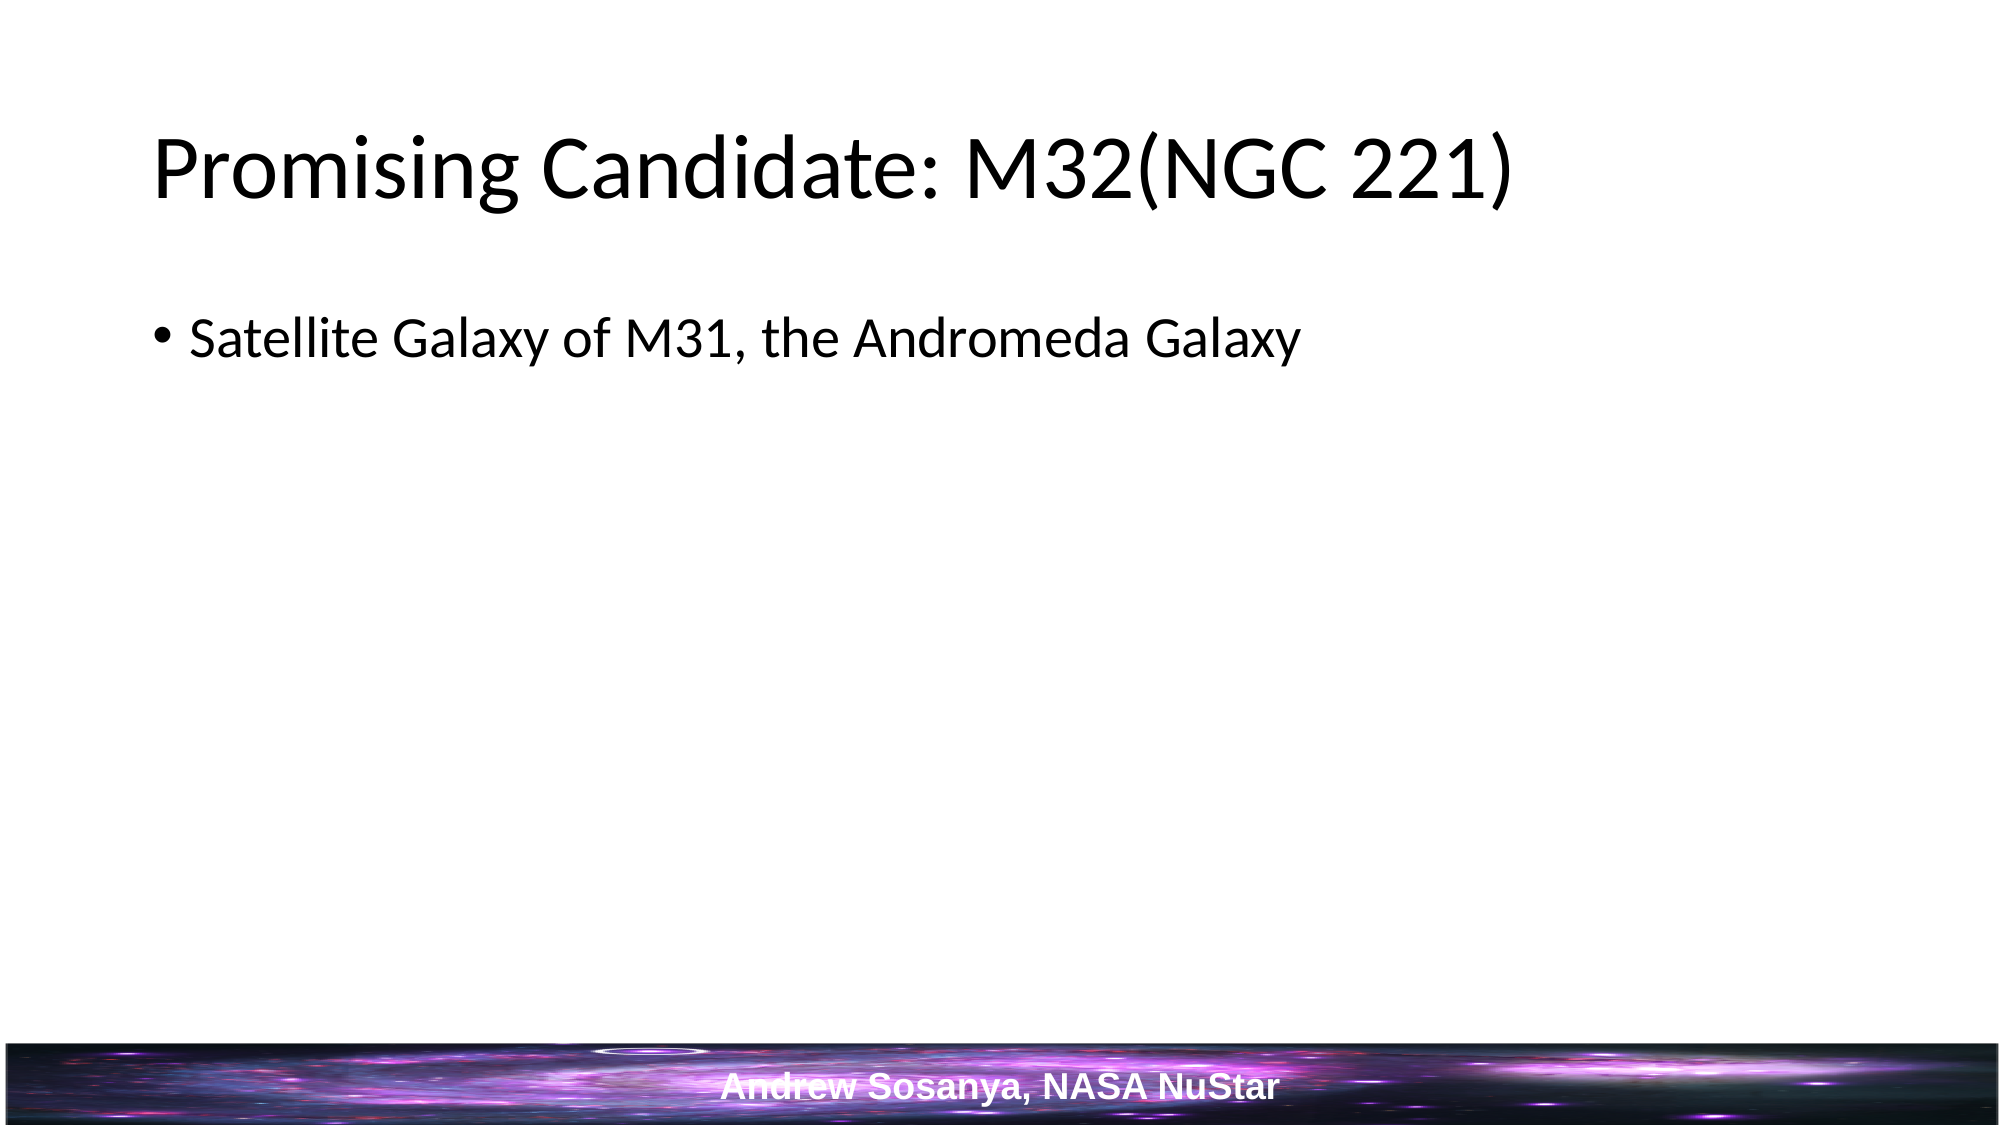

# Promising Candidate: M32(NGC 221)
Satellite Galaxy of M31, the Andromeda Galaxy